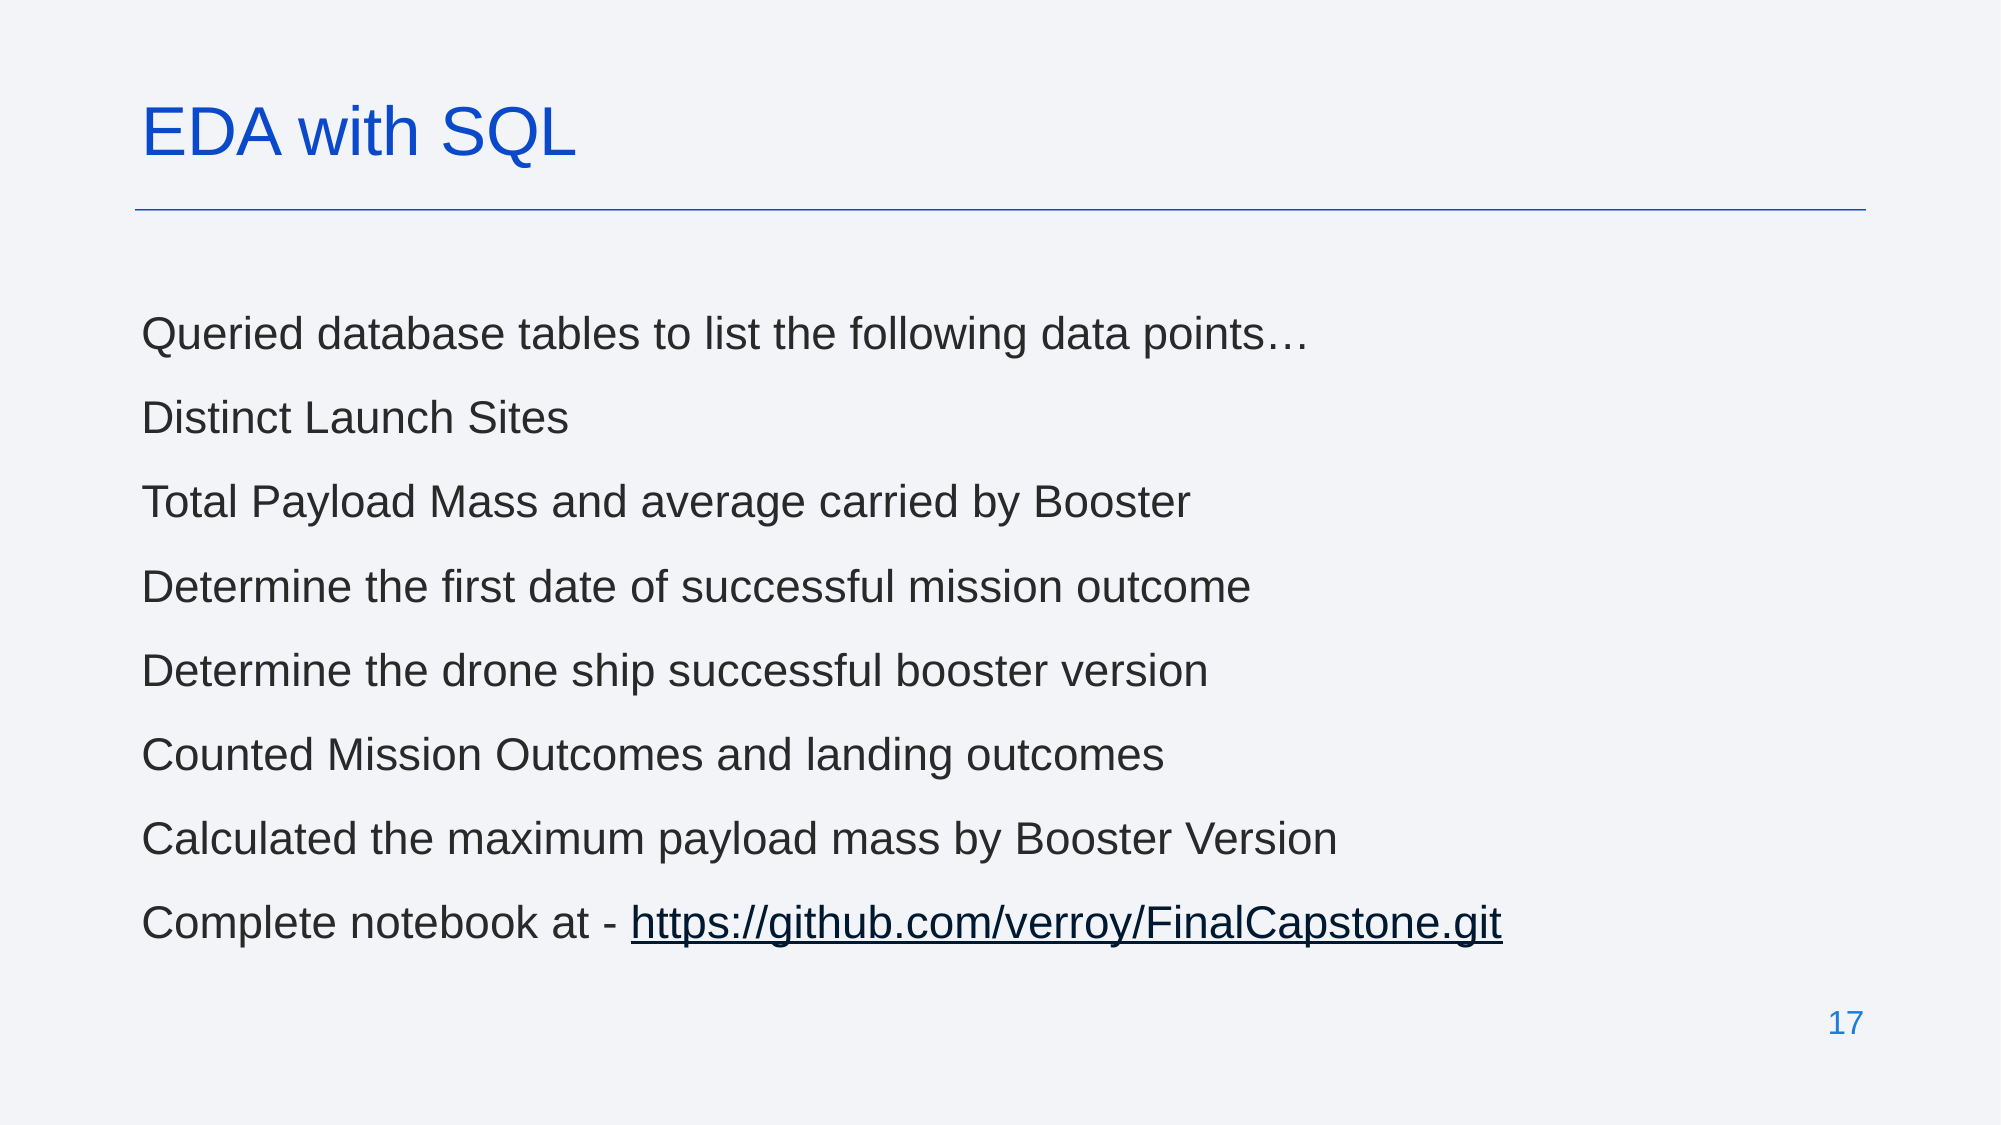

EDA with SQL
Queried database tables to list the following data points…
Distinct Launch Sites
Total Payload Mass and average carried by Booster
Determine the first date of successful mission outcome
Determine the drone ship successful booster version
Counted Mission Outcomes and landing outcomes
Calculated the maximum payload mass by Booster Version
Complete notebook at - https://github.com/verroy/FinalCapstone.git

17